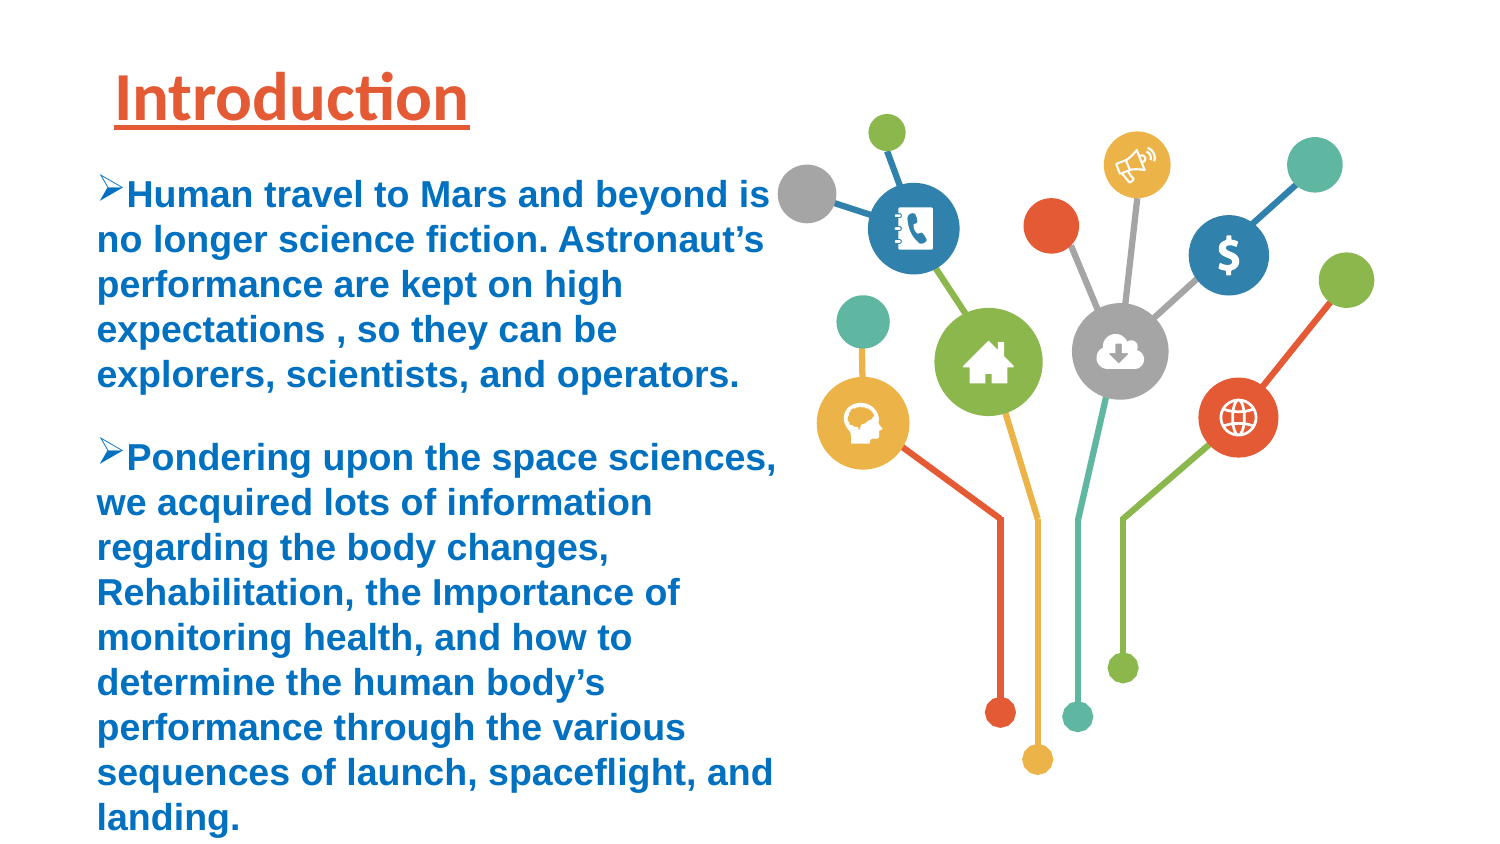

Introduction

Human travel to Mars and beyond is no longer science fiction. Astronaut’s performance are kept on high expectations , so they can be explorers, scientists, and operators.

Pondering upon the space sciences, we acquired lots of information regarding the body changes, Rehabilitation, the Importance of monitoring health, and how to determine the human body’s performance through the various sequences of launch, spaceflight, and landing.